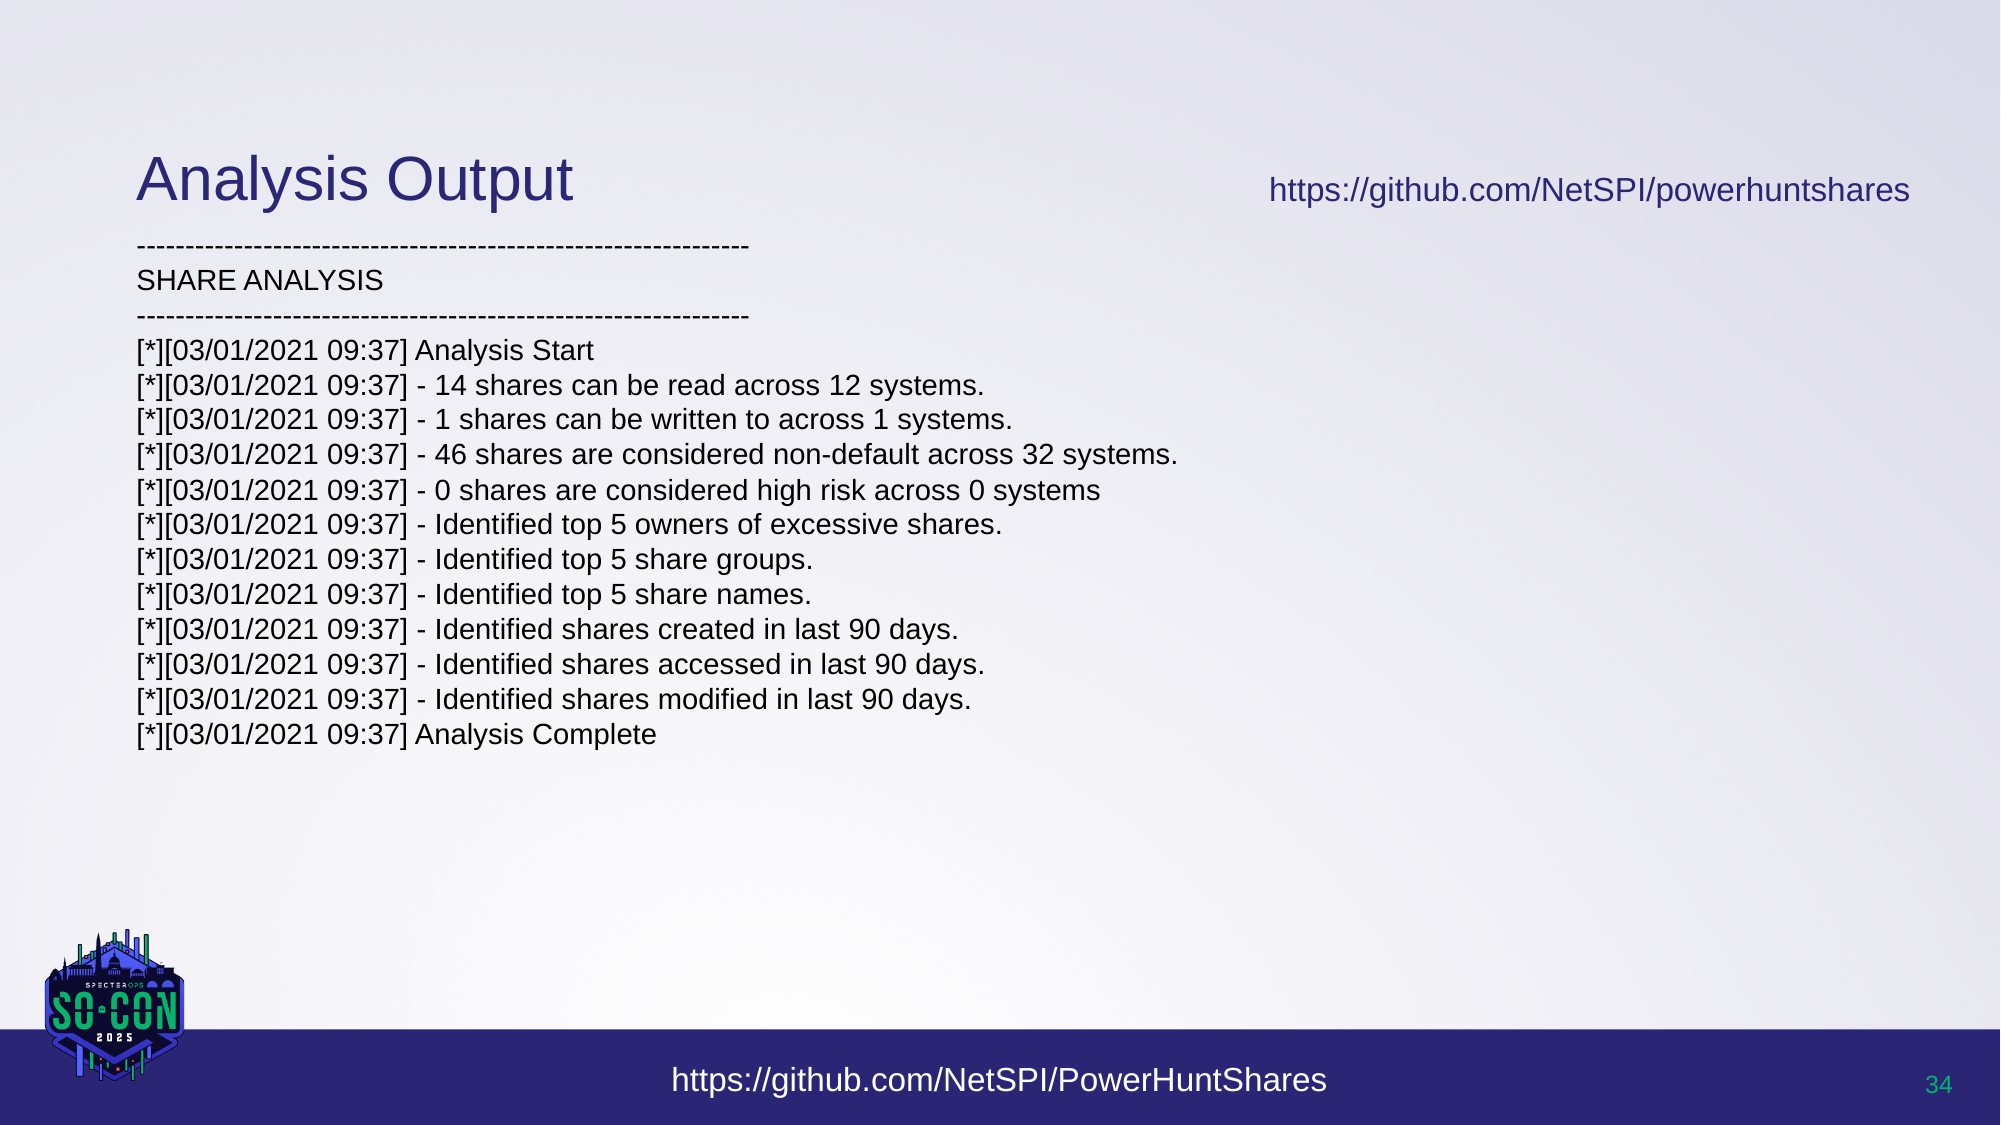

# Analysis Output
https://github.com/NetSPI/powerhuntshares
---------------------------------------------------------------
SHARE ANALYSIS
---------------------------------------------------------------
[*][03/01/2021 09:37] Analysis Start
[*][03/01/2021 09:37] - 14 shares can be read across 12 systems.
[*][03/01/2021 09:37] - 1 shares can be written to across 1 systems.
[*][03/01/2021 09:37] - 46 shares are considered non-default across 32 systems.
[*][03/01/2021 09:37] - 0 shares are considered high risk across 0 systems
[*][03/01/2021 09:37] - Identified top 5 owners of excessive shares.
[*][03/01/2021 09:37] - Identified top 5 share groups.
[*][03/01/2021 09:37] - Identified top 5 share names.
[*][03/01/2021 09:37] - Identified shares created in last 90 days.
[*][03/01/2021 09:37] - Identified shares accessed in last 90 days.
[*][03/01/2021 09:37] - Identified shares modified in last 90 days.
[*][03/01/2021 09:37] Analysis Complete
https://github.com/NetSPI/PowerHuntShares
34